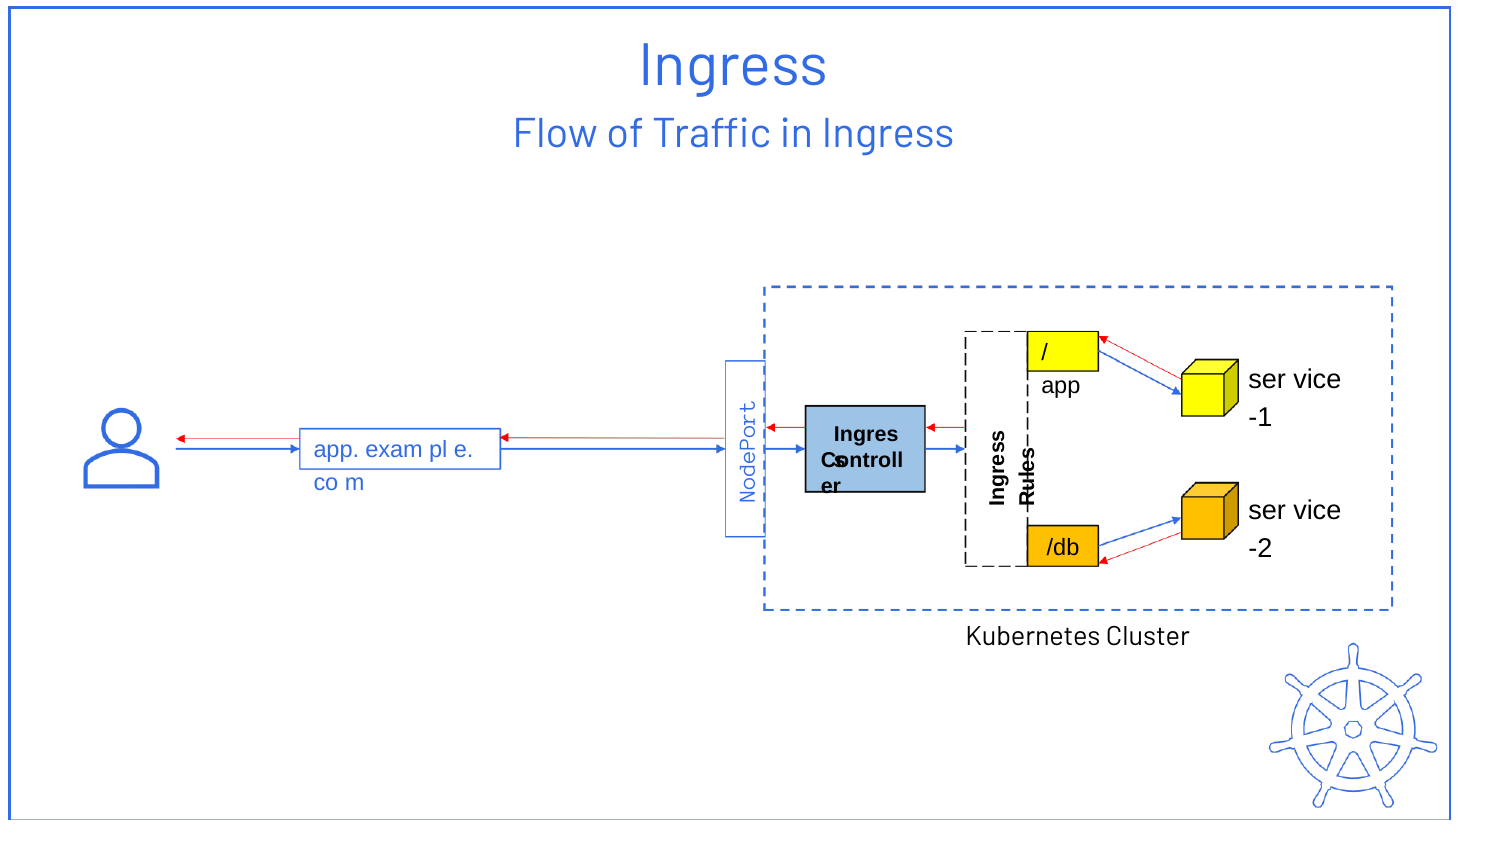

Ingress
Flow of Traffic in Ingress
/app
ser vice -1
Ingress
app. exam pl e. co m
NodePort
Ingress Rules
Controller
ser vice -2
/db
Kubernetes Cluster